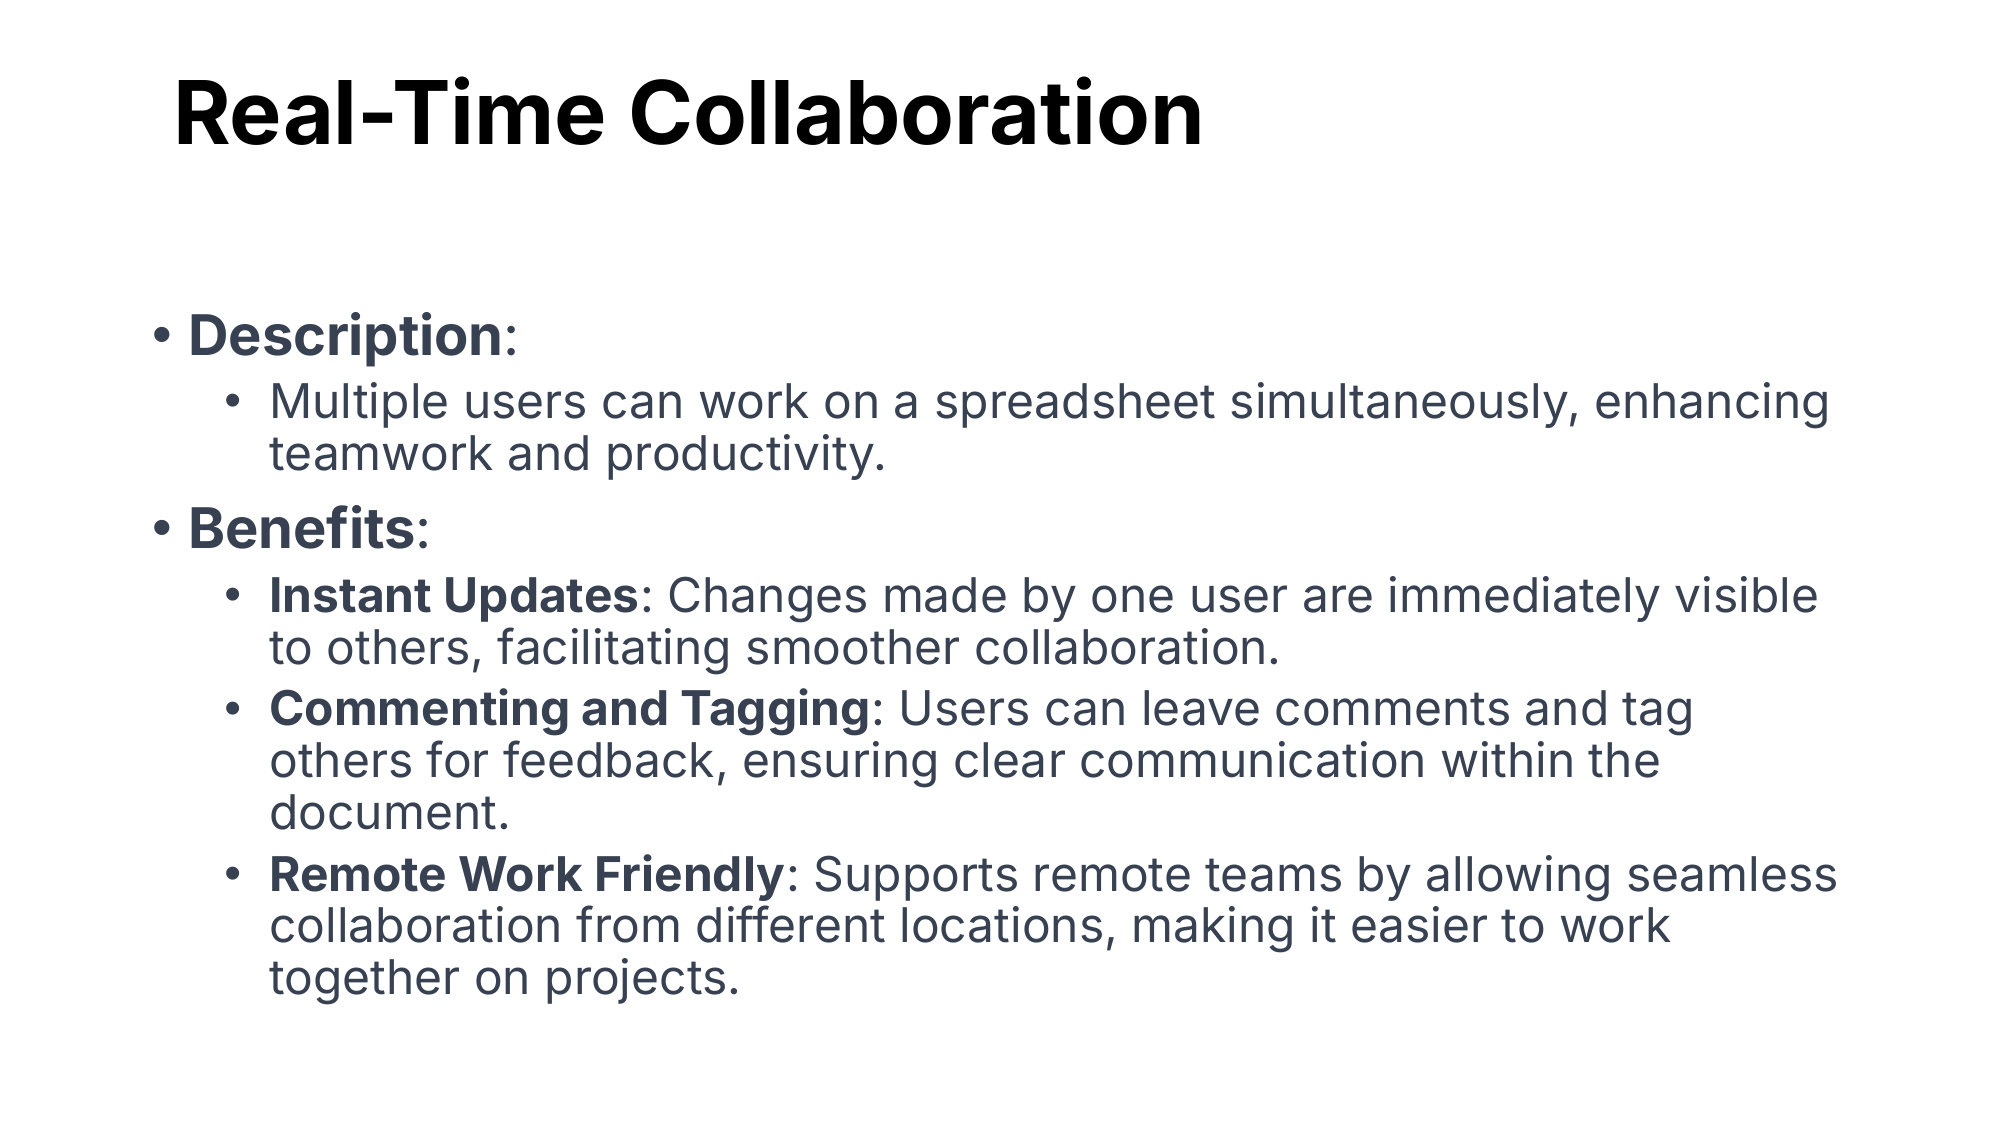

# Real-Time Collaboration
Description:
Multiple users can work on a spreadsheet simultaneously, enhancing teamwork and productivity.
Benefits:
Instant Updates: Changes made by one user are immediately visible to others, facilitating smoother collaboration.
Commenting and Tagging: Users can leave comments and tag others for feedback, ensuring clear communication within the document.
Remote Work Friendly: Supports remote teams by allowing seamless collaboration from different locations, making it easier to work together on projects.